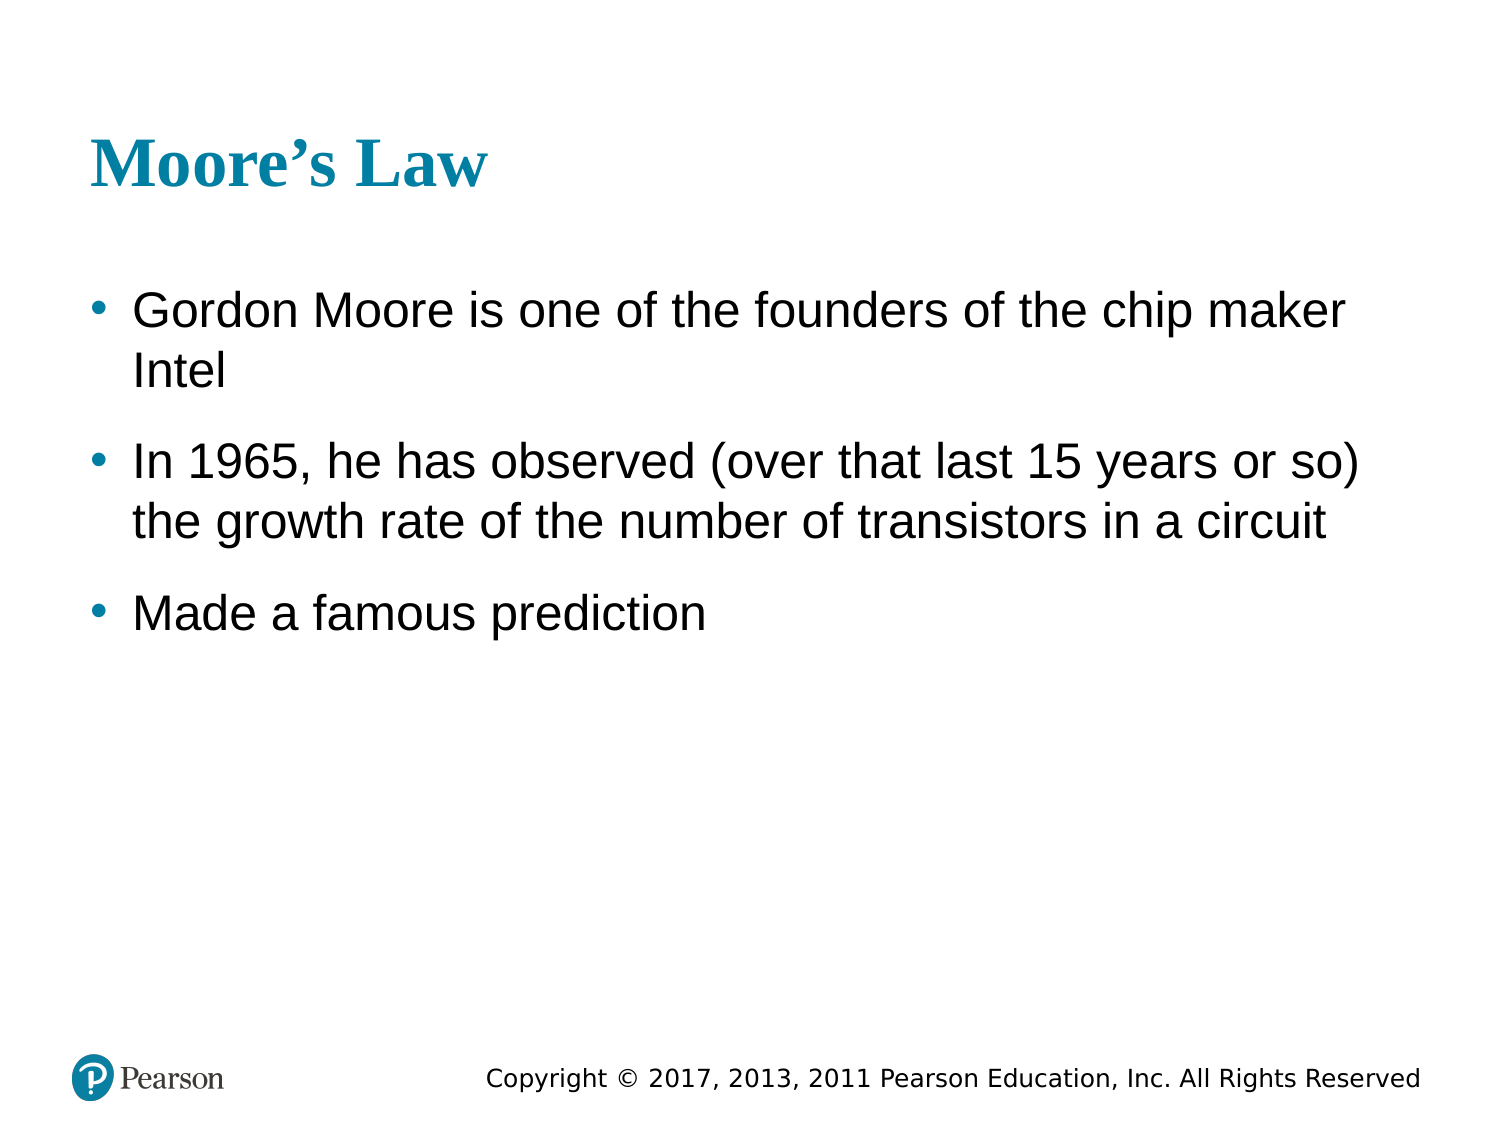

# Moore’s Law
Gordon Moore is one of the founders of the chip maker Intel
In 1965, he has observed (over that last 15 years or so) the growth rate of the number of transistors in a circuit
Made a famous prediction